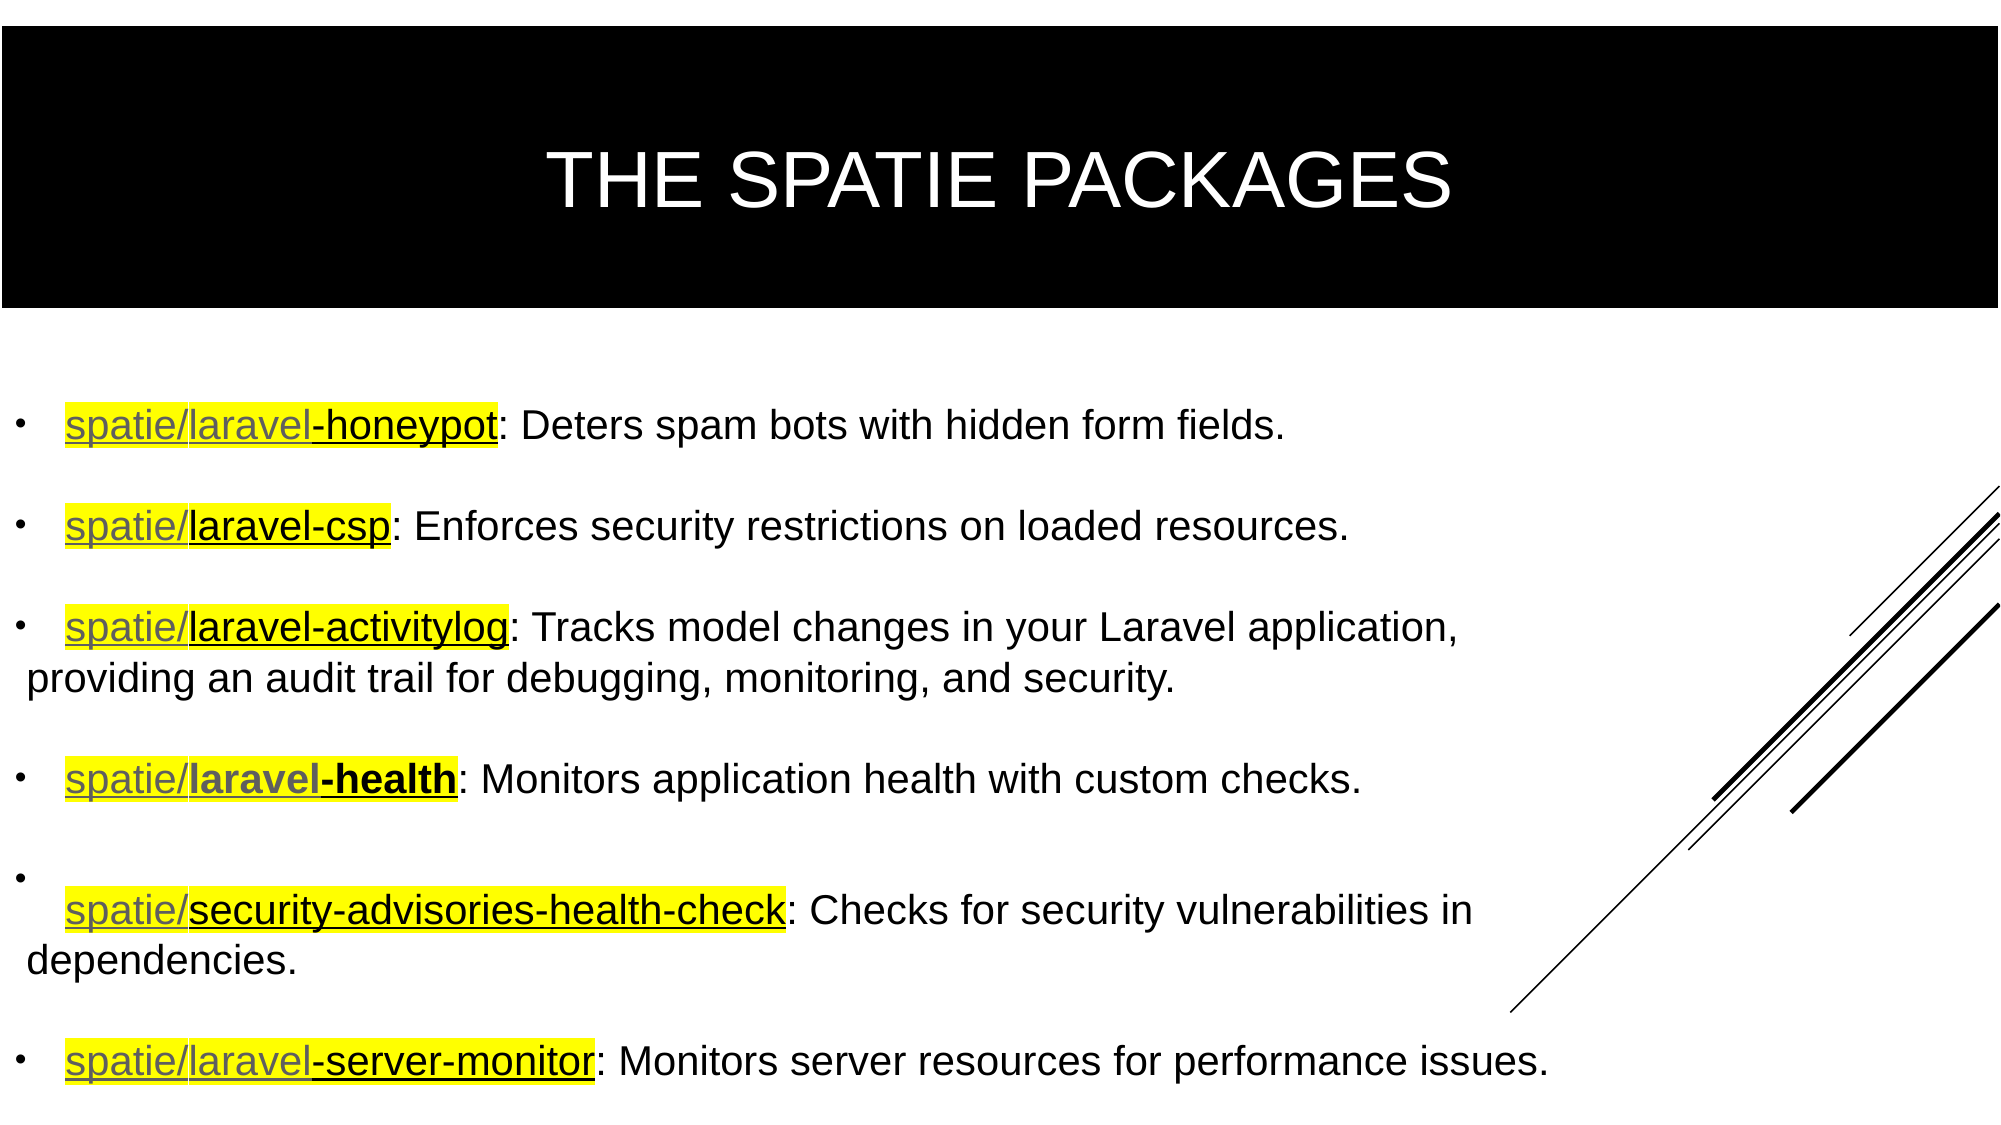

THE SPATIE PACKAGES

spatie/laravel-honeypot: Deters spam bots with hidden form fields.

spatie/laravel-csp: Enforces security restrictions on loaded resources.

spatie/laravel-activitylog: Tracks model changes in your Laravel application,
 providing an audit trail for debugging, monitoring, and security.

spatie/laravel-health: Monitors application health with custom checks.

spatie/security-advisories-health-check: Checks for security vulnerabilities in
 dependencies.

spatie/laravel-server-monitor: Monitors server resources for performance issues.